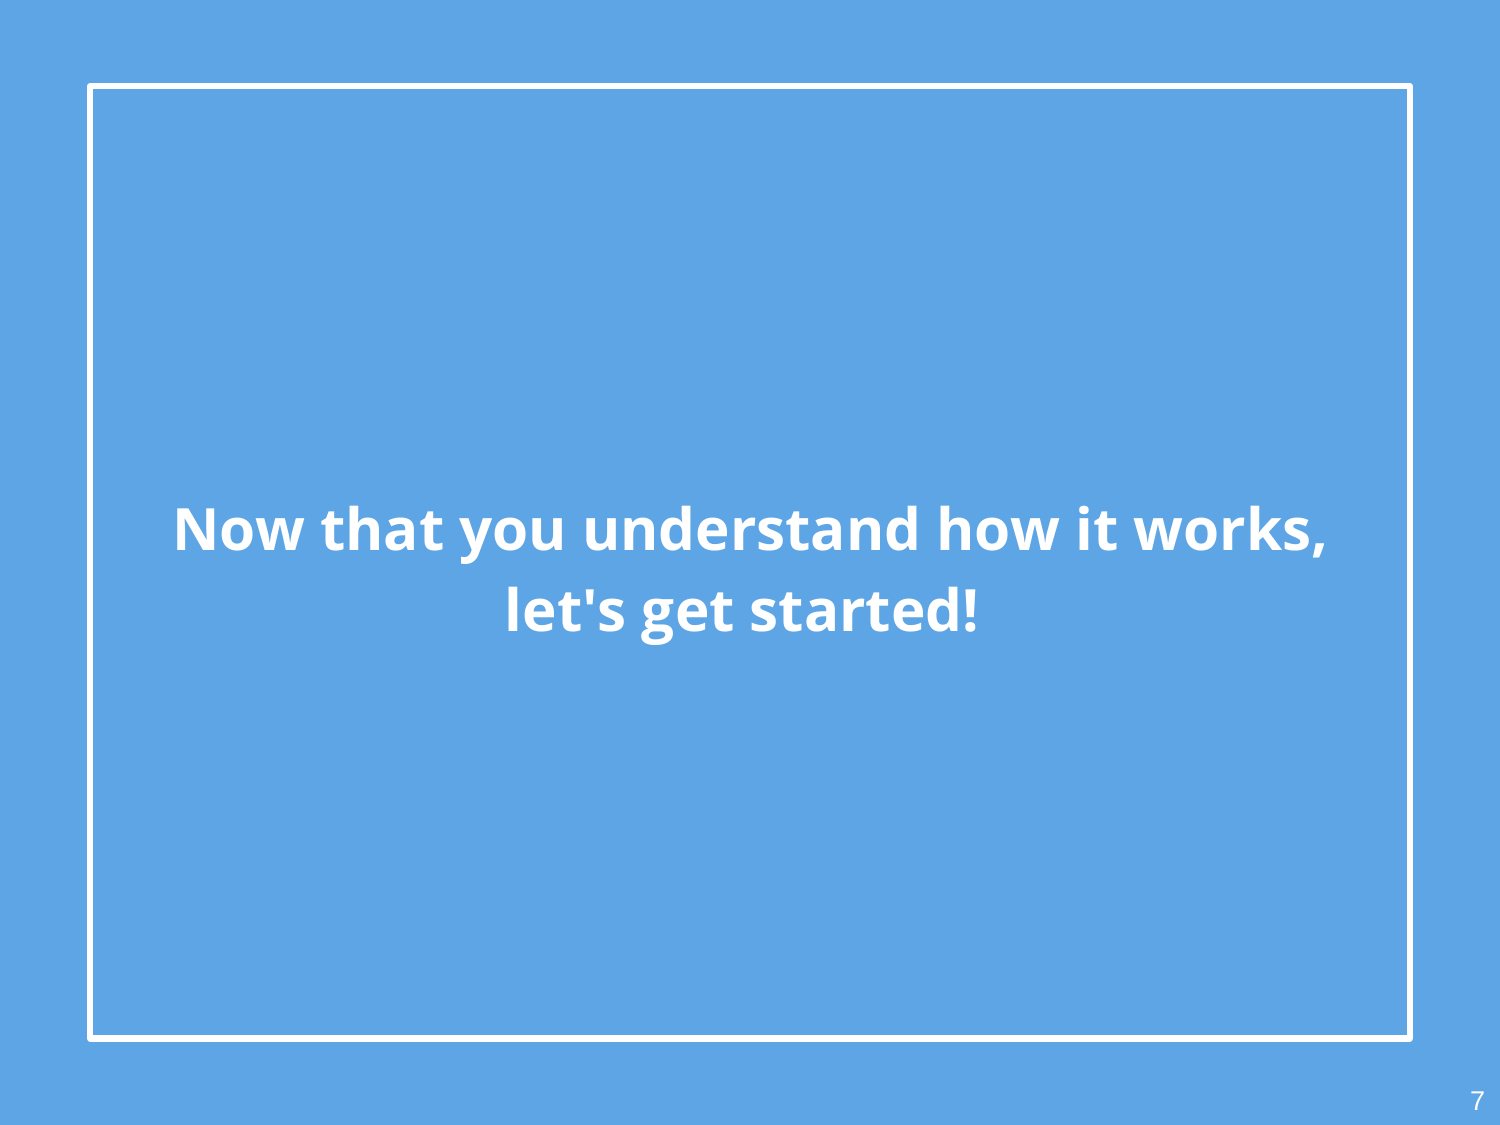

Now that you understand how it works, let's get started!